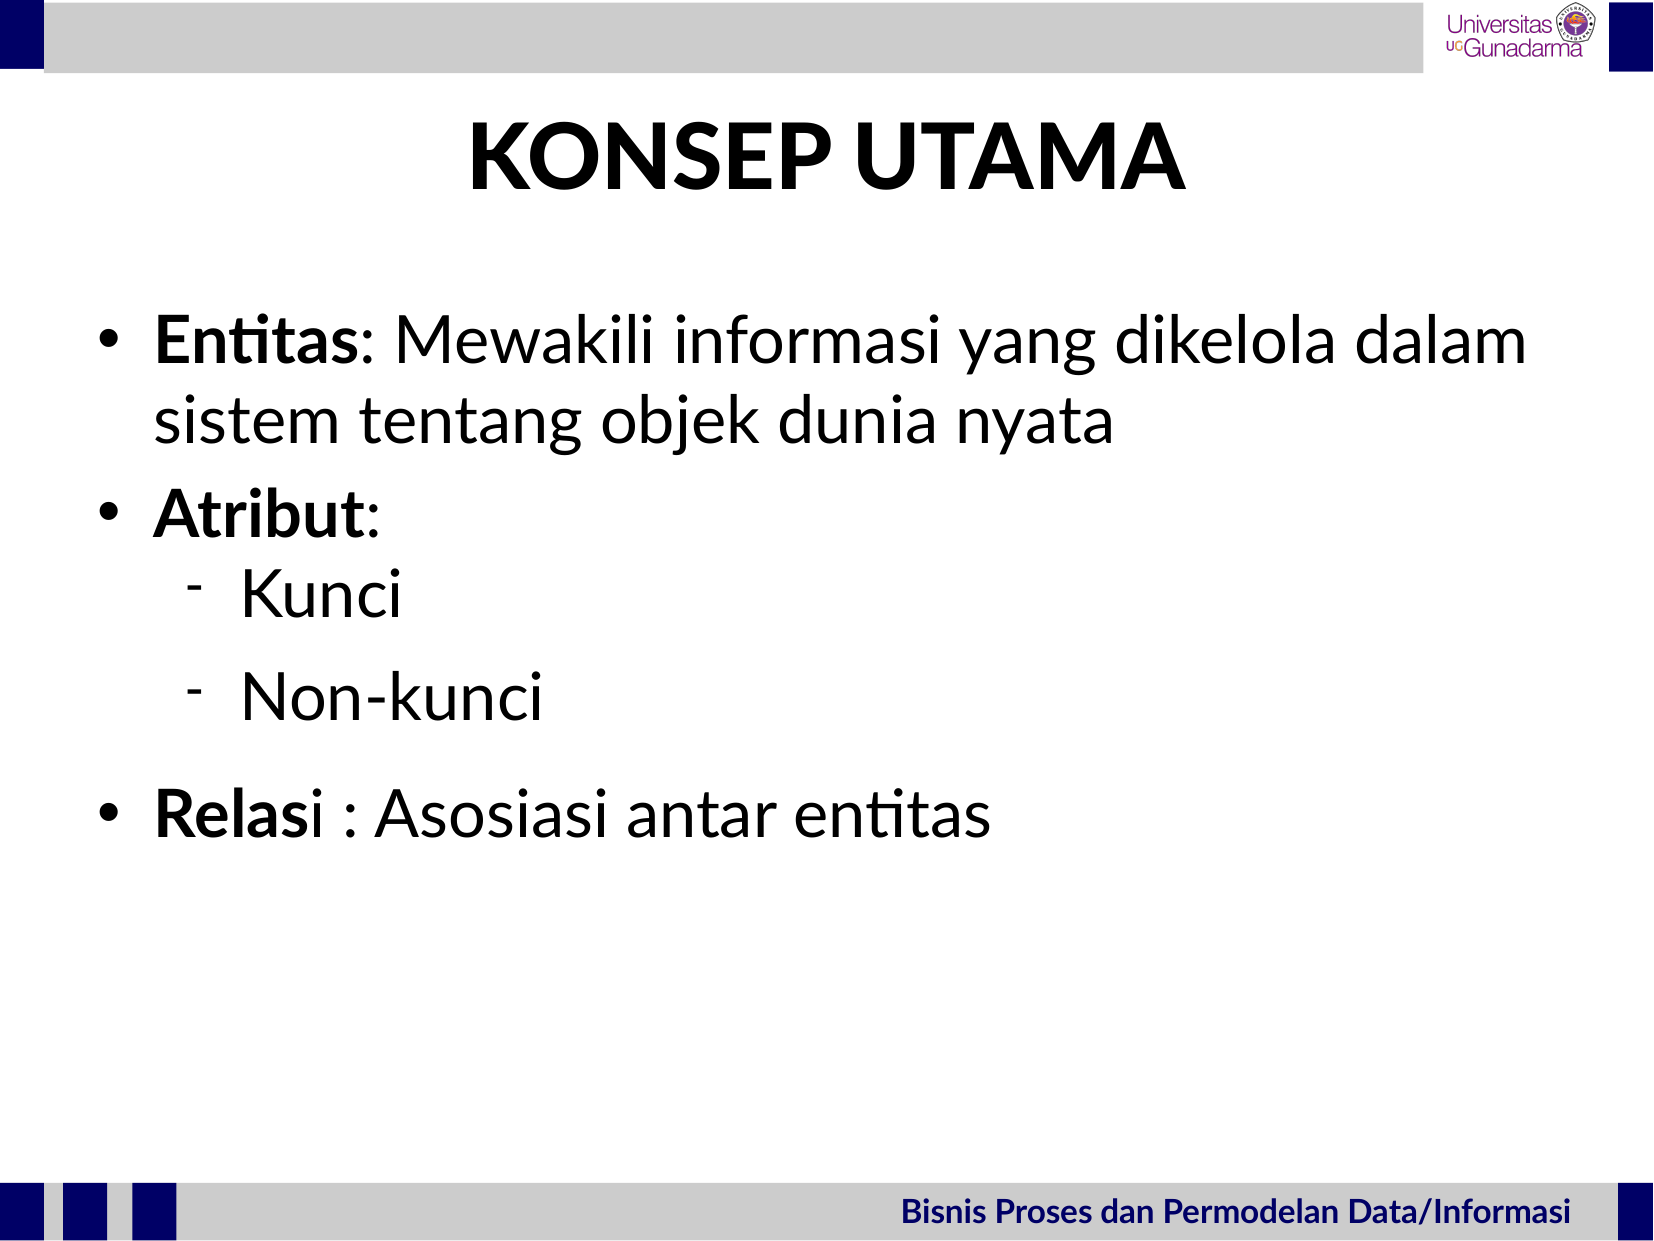

KONSEP UTAMA
Entitas: Mewakili informasi yang dikelola dalam sistem tentang objek dunia nyata
Atribut:
Kunci
Non-kunci
Relasi : Asosiasi antar entitas